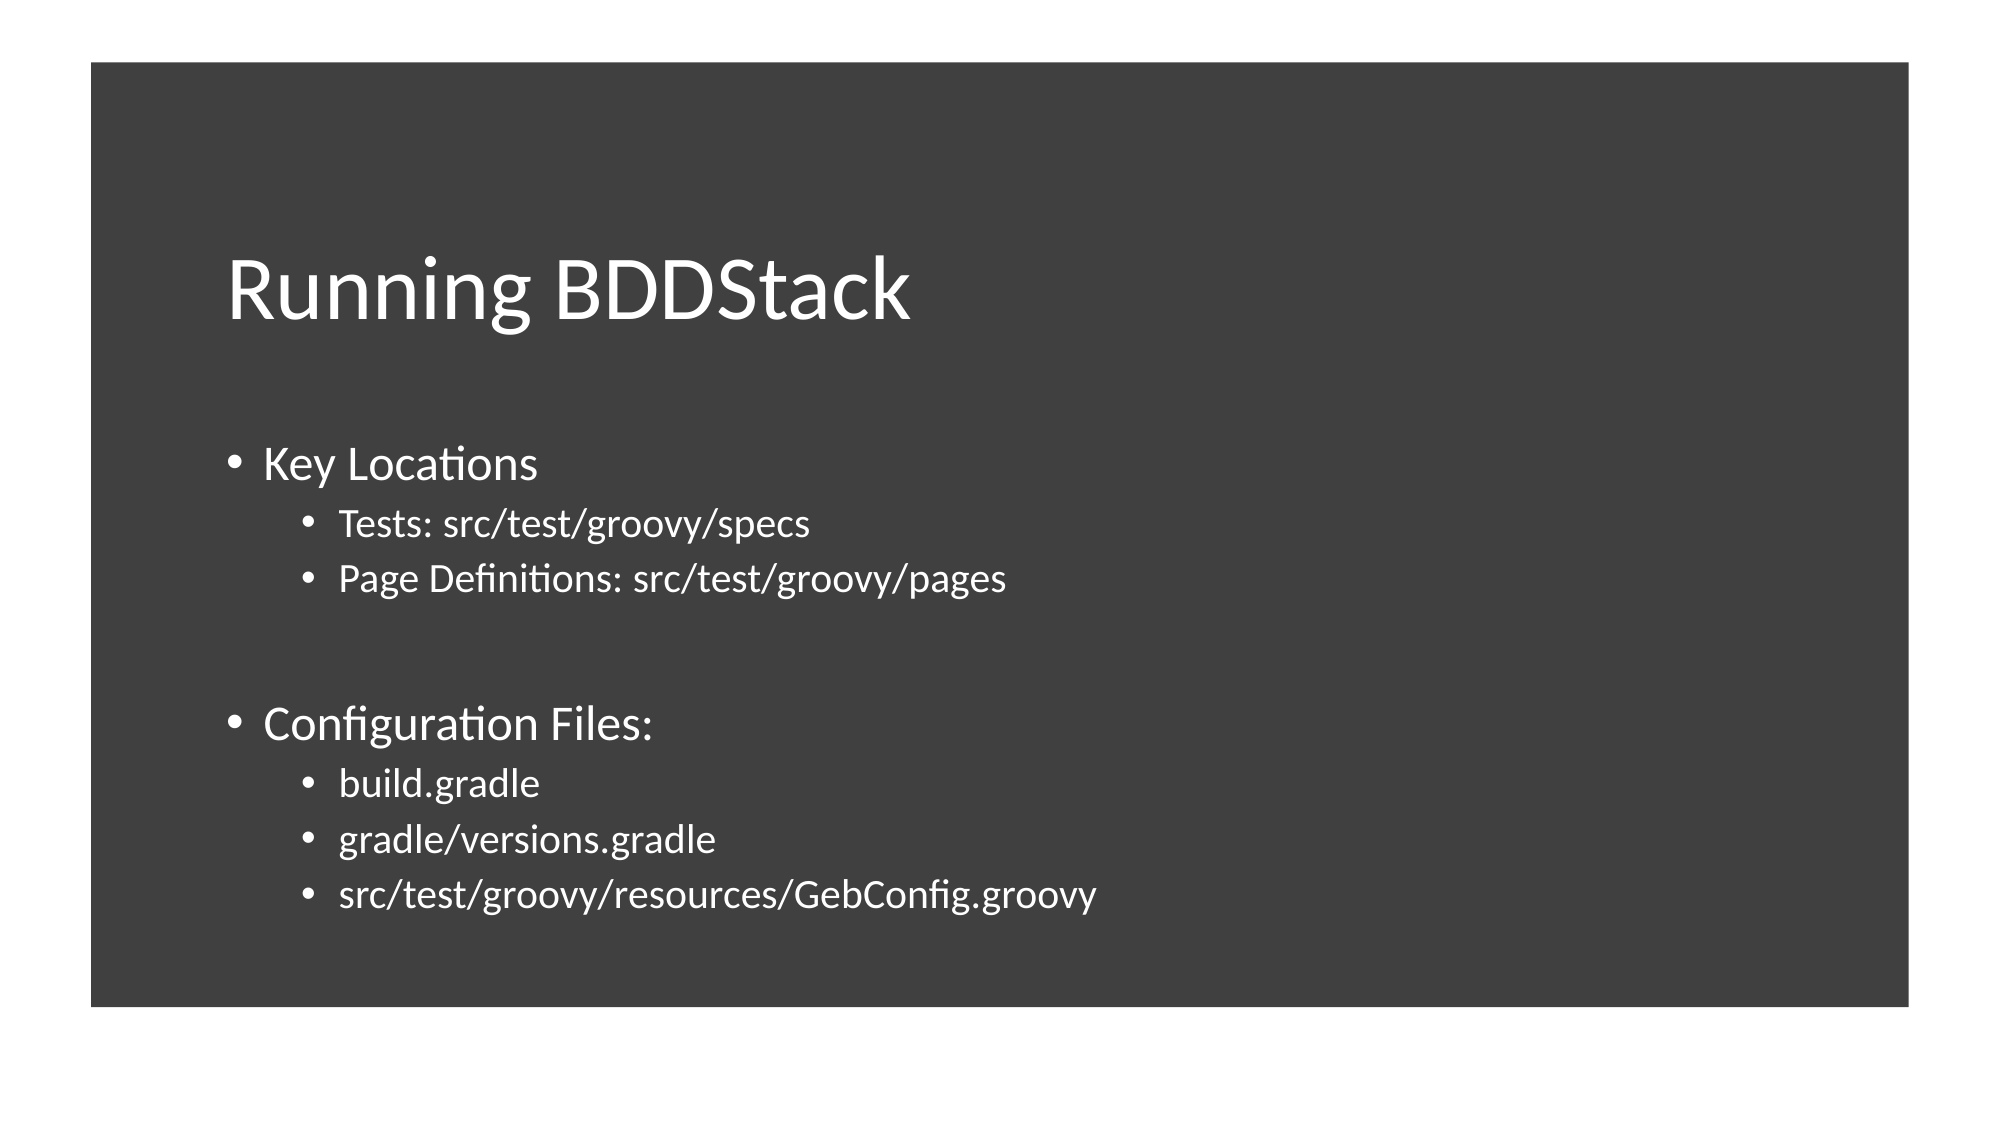

# Running BDDStack
Key Locations
Tests: src/test/groovy/specs
Page Definitions: src/test/groovy/pages

Configuration Files:
build.gradle
gradle/versions.gradle
src/test/groovy/resources/GebConfig.groovy